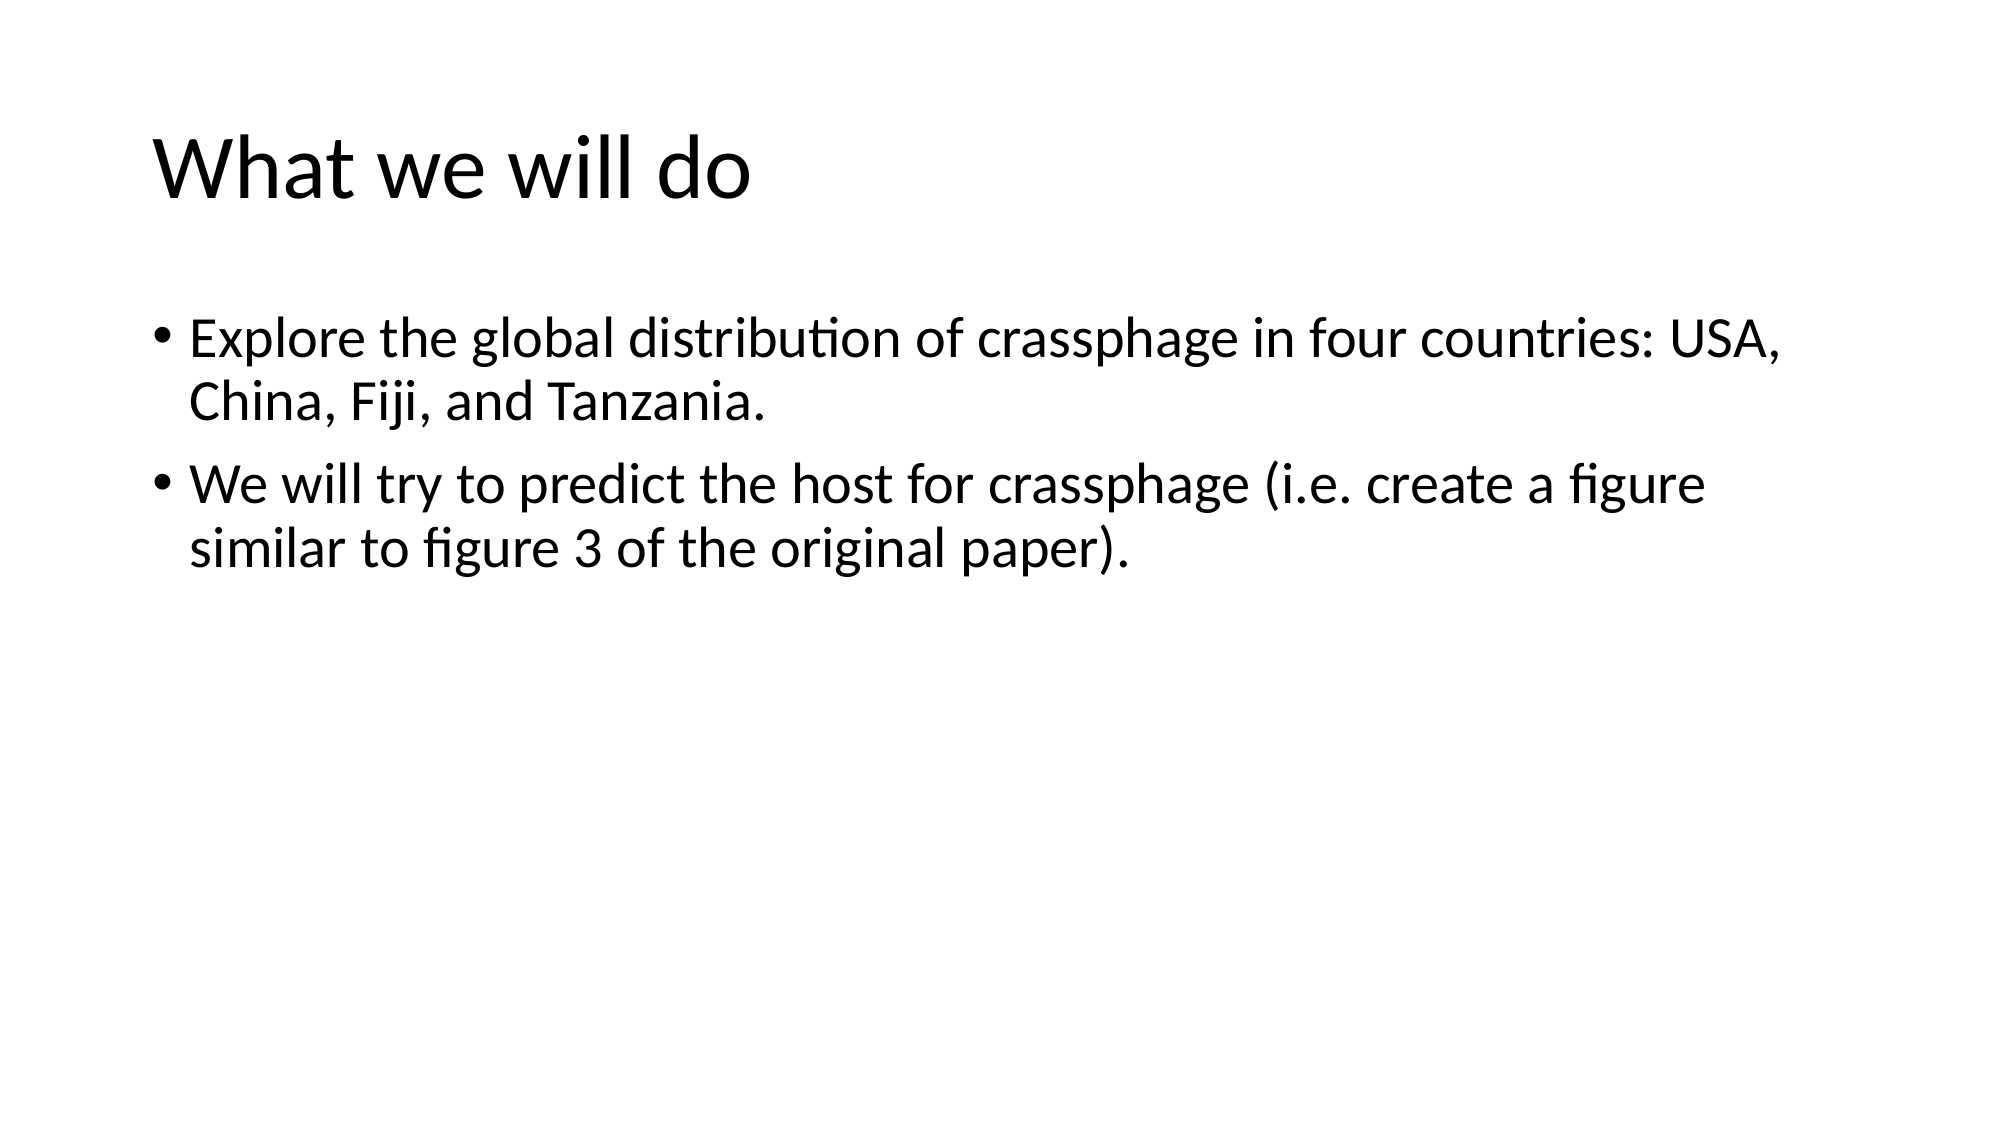

# What we will do
Explore the global distribution of crassphage in four countries: USA, China, Fiji, and Tanzania.
We will try to predict the host for crassphage (i.e. create a figure similar to figure 3 of the original paper).